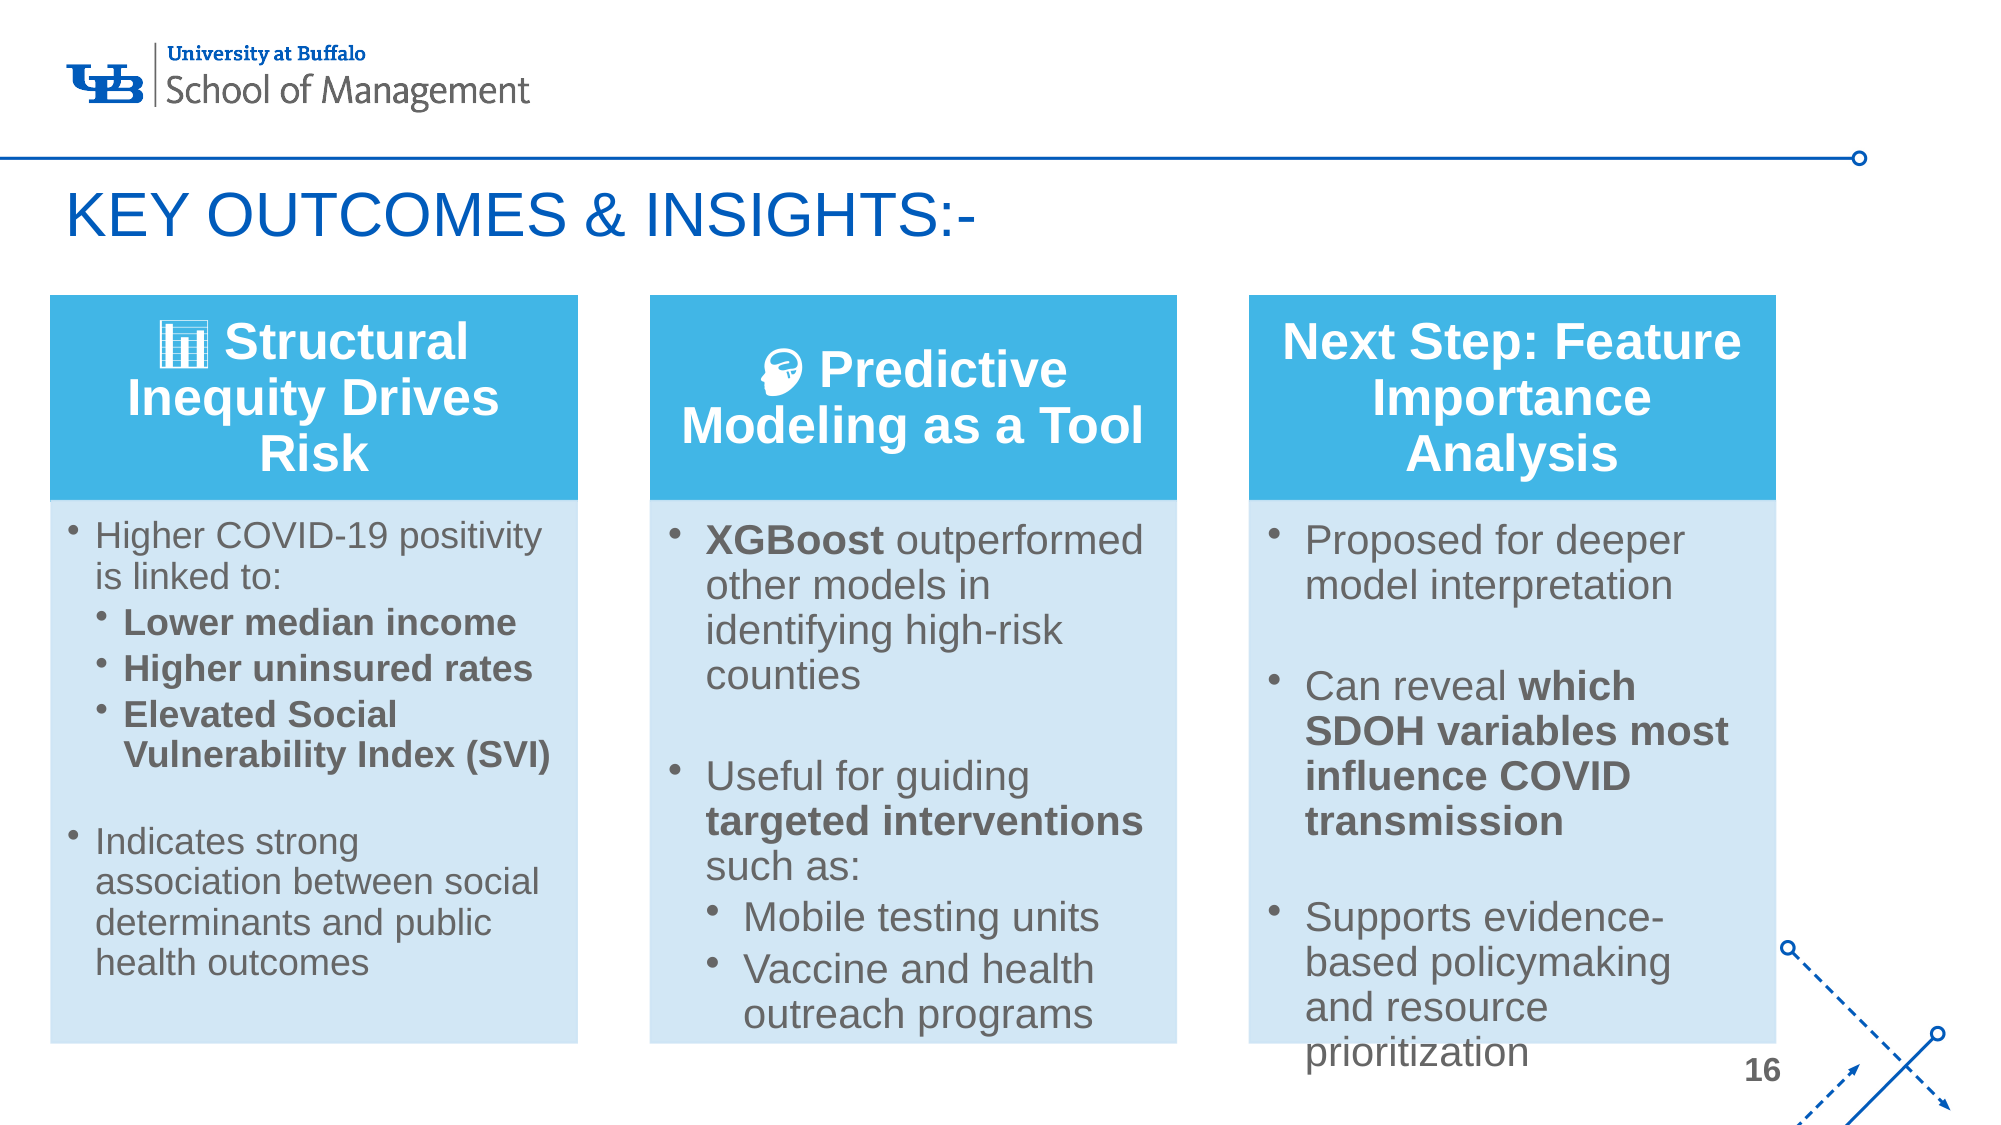

# KEY OUTCOMES & INSIGHTS:-
📊 Structural Inequity Drives Risk
Higher COVID-19 positivity is linked to:
Lower median income
Higher uninsured rates
Elevated Social Vulnerability Index (SVI)
Indicates strong association between social determinants and public health outcomes
🧠 Predictive Modeling as a Tool
XGBoost outperformed other models in identifying high-risk counties
Useful for guiding targeted interventions such as:
Mobile testing units
Vaccine and health outreach programs
Next Step: Feature Importance Analysis
Proposed for deeper model interpretation
Can reveal which SDOH variables most influence COVID transmission
Supports evidence-based policymaking and resource prioritization